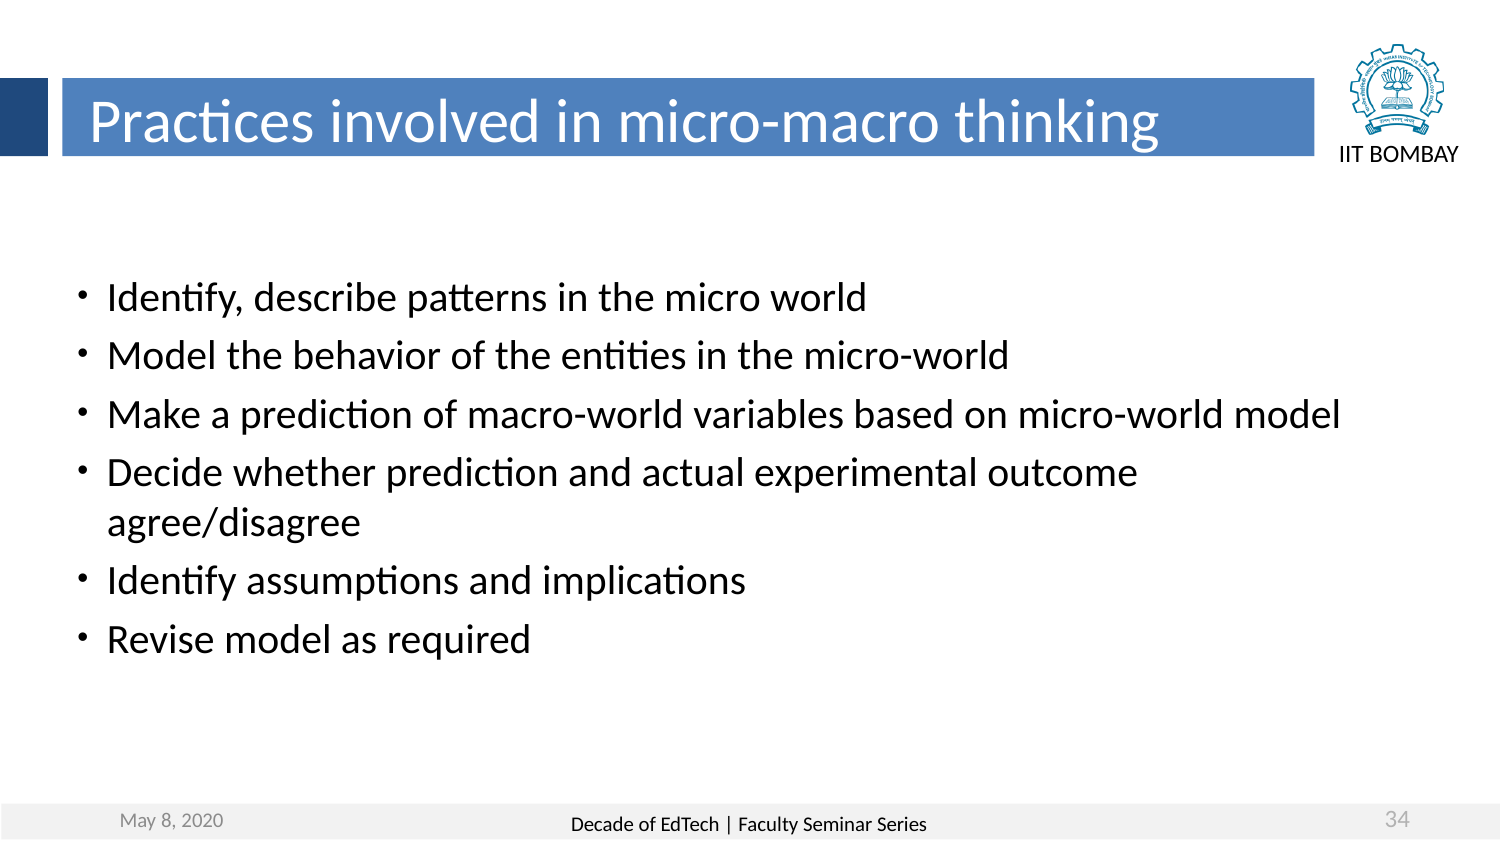

Practices involved in micro-macro thinking
Identify, describe patterns in the micro world
Model the behavior of the entities in the micro-world
Make a prediction of macro-world variables based on micro-world model
Decide whether prediction and actual experimental outcome agree/disagree
Identify assumptions and implications
Revise model as required
May 8, 2020
34